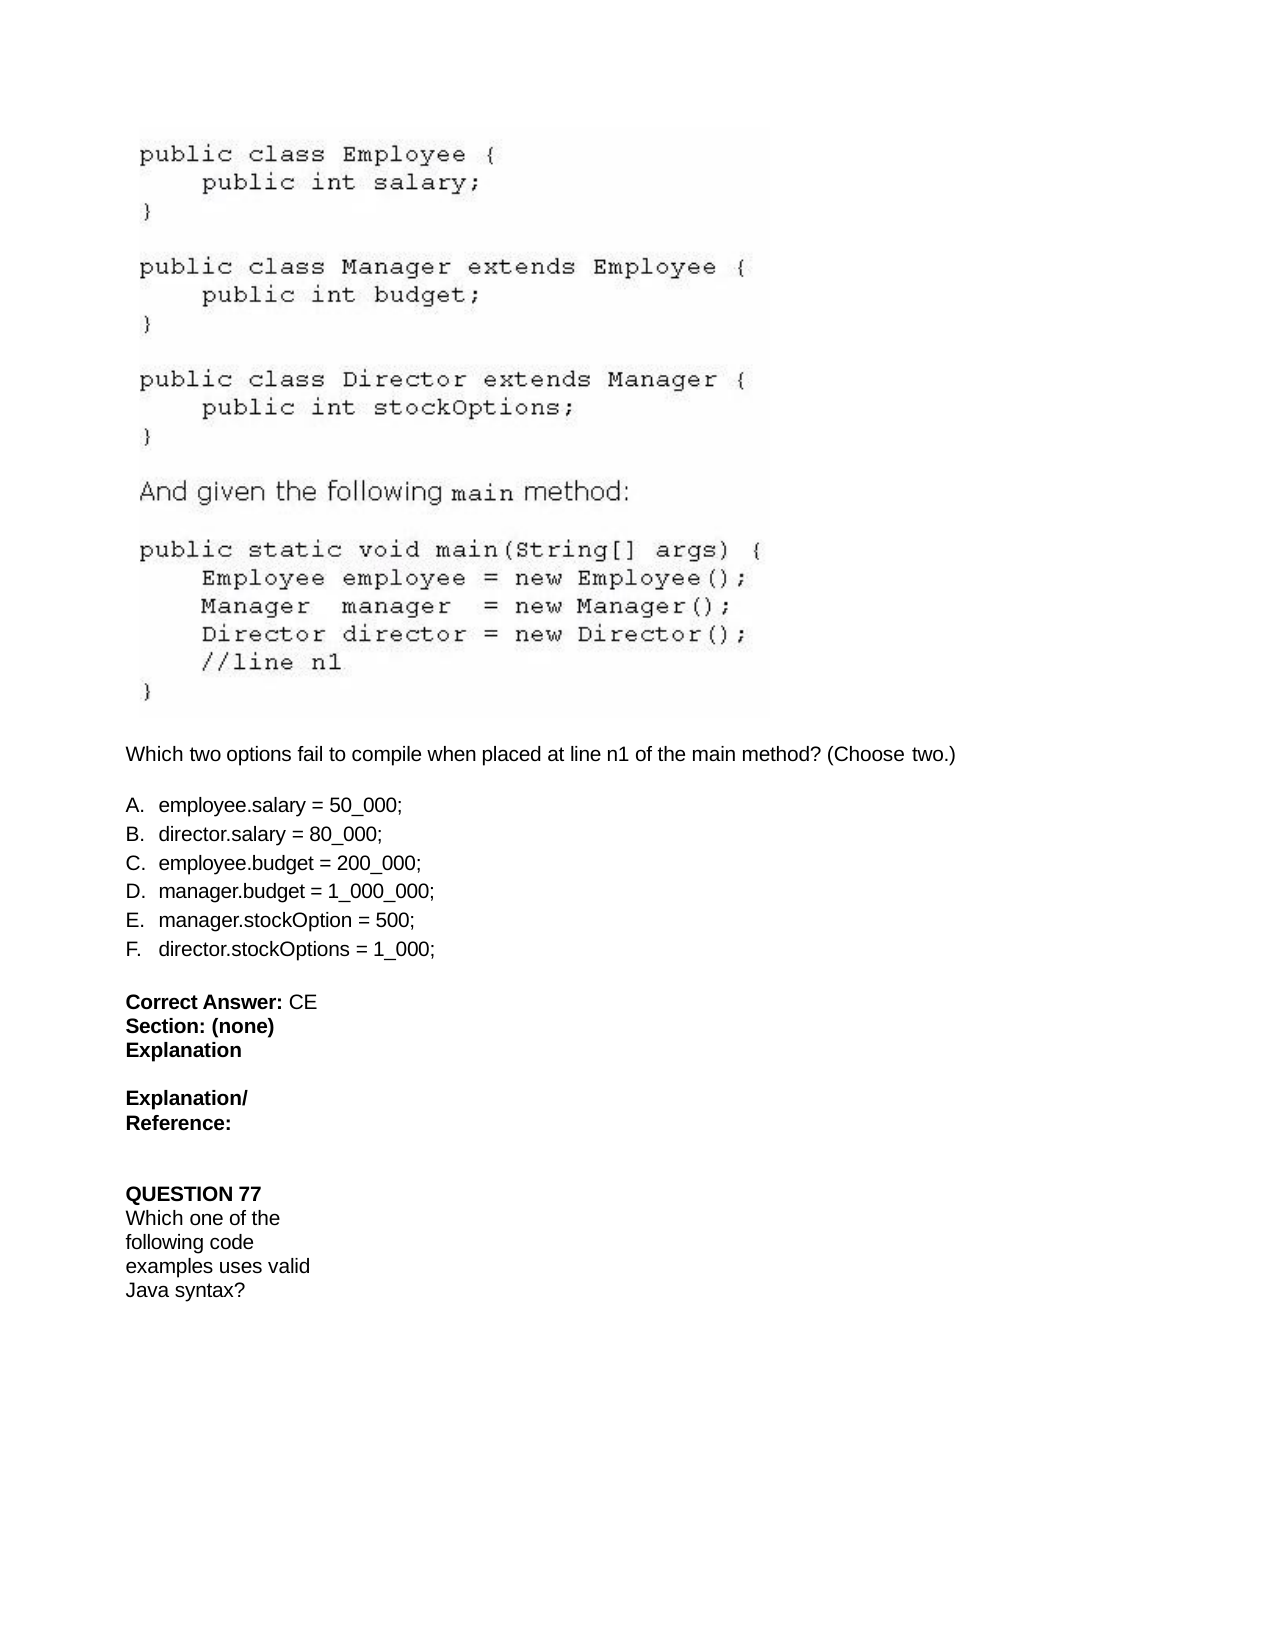

Which two options fail to compile when placed at line n1 of the main method? (Choose two.)

employee.salary = 50_000;
director.salary = 80_000;
employee.budget = 200_000;
manager.budget = 1_000_000;
manager.stockOption = 500;
director.stockOptions = 1_000;

Correct Answer: CE  Section: (none)  Explanation

Explanation/Reference:

QUESTION 77
Which one of the following code examples uses valid Java syntax?